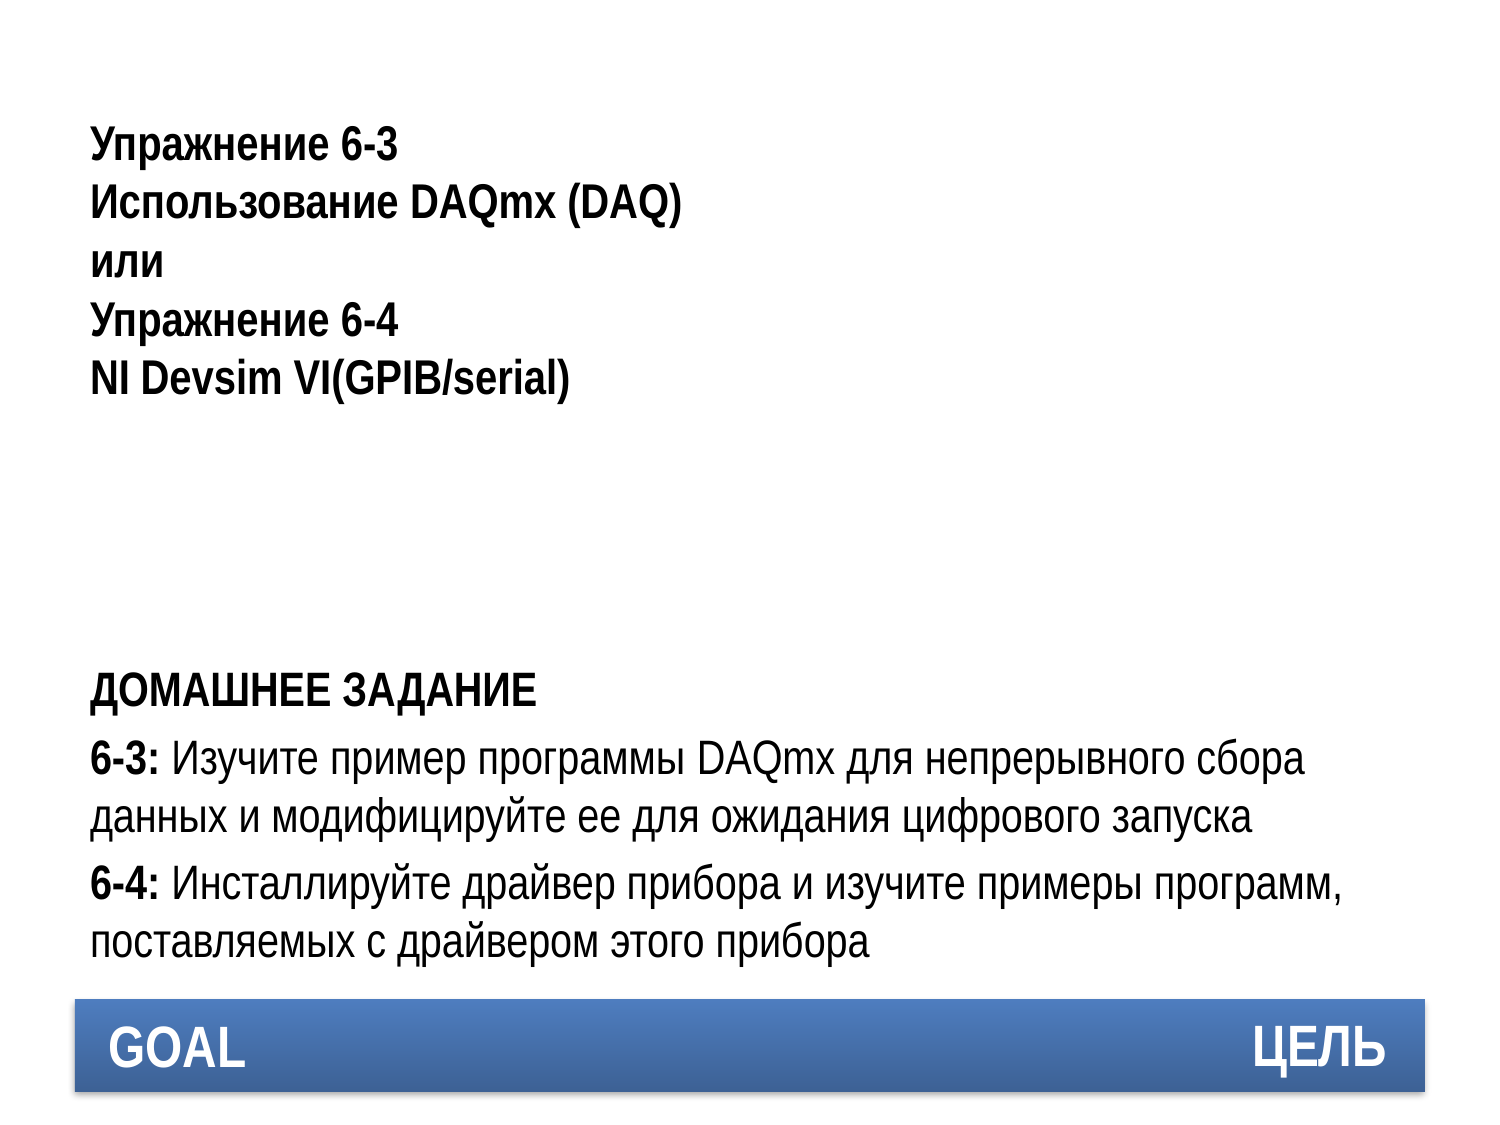

# Упражнение 6-3 Использование DAQmx (DAQ) или Упражнение 6-4 NI Devsim VI(GPIB/serial)
ДОМАШНЕЕ ЗАДАНИЕ
6-3: Изучите пример программы DAQmx для непрерывного сбора данных и модифицируйте ее для ожидания цифрового запуска
6-4: Инсталлируйте драйвер прибора и изучите примеры программ, поставляемых с драйвером этого прибора
ЦЕЛЬ